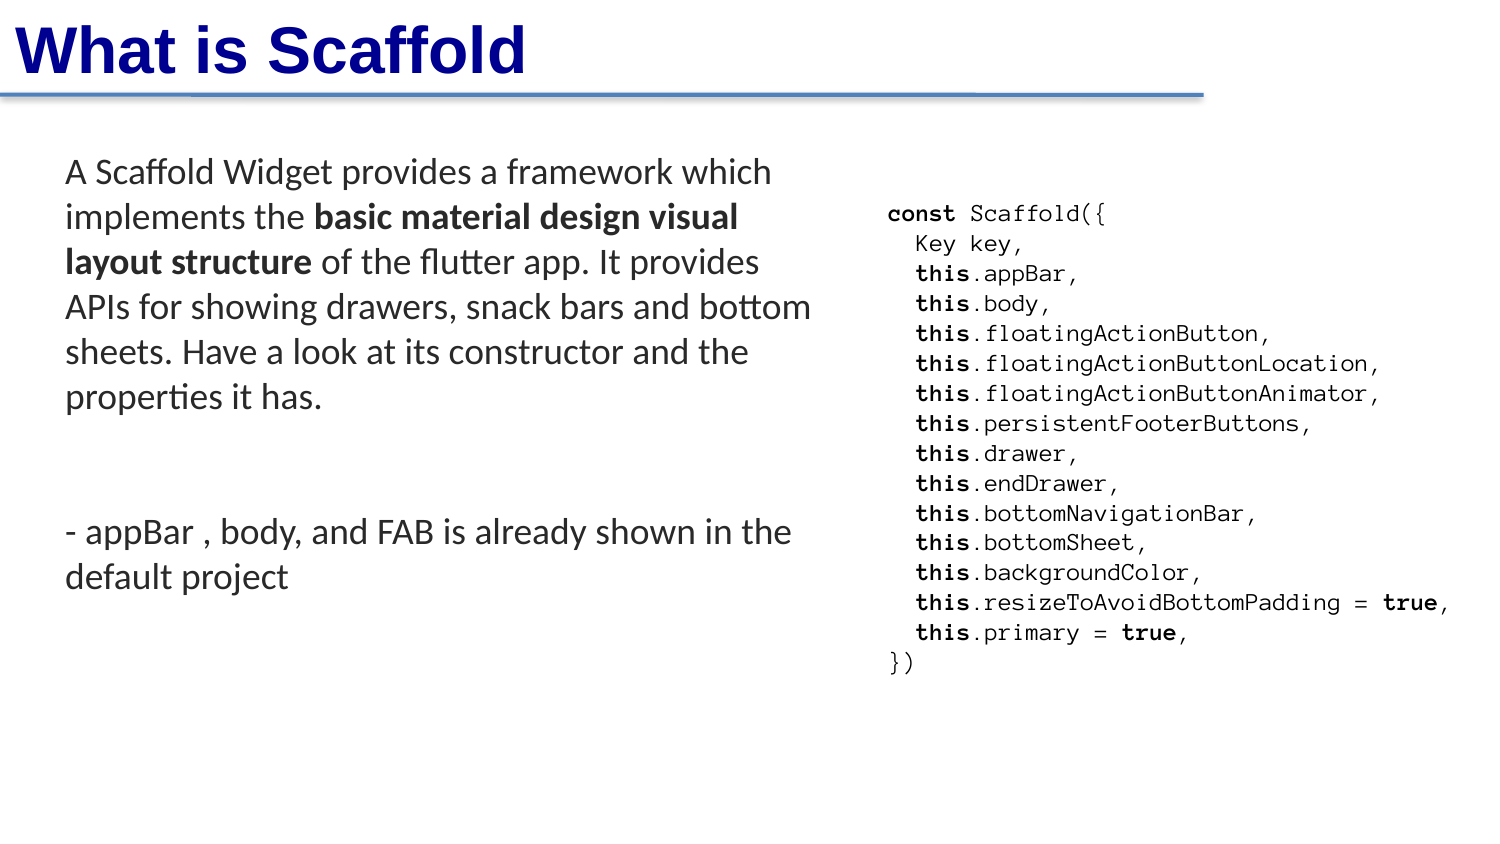

# What is Scaffold

A Scaffold Widget provides a framework which implements the basic material design visual layout structure of the flutter app. It provides APIs for showing drawers, snack bars and bottom sheets. Have a look at its constructor and the properties it has.

- appBar , body, and FAB is already shown in the default project

const Scaffold({
  Key key,
  this.appBar,
  this.body,
  this.floatingActionButton,
  this.floatingActionButtonLocation,
  this.floatingActionButtonAnimator,
  this.persistentFooterButtons,
  this.drawer,
  this.endDrawer,
  this.bottomNavigationBar,
  this.bottomSheet,
  this.backgroundColor,
  this.resizeToAvoidBottomPadding = true,
  this.primary = true,
})